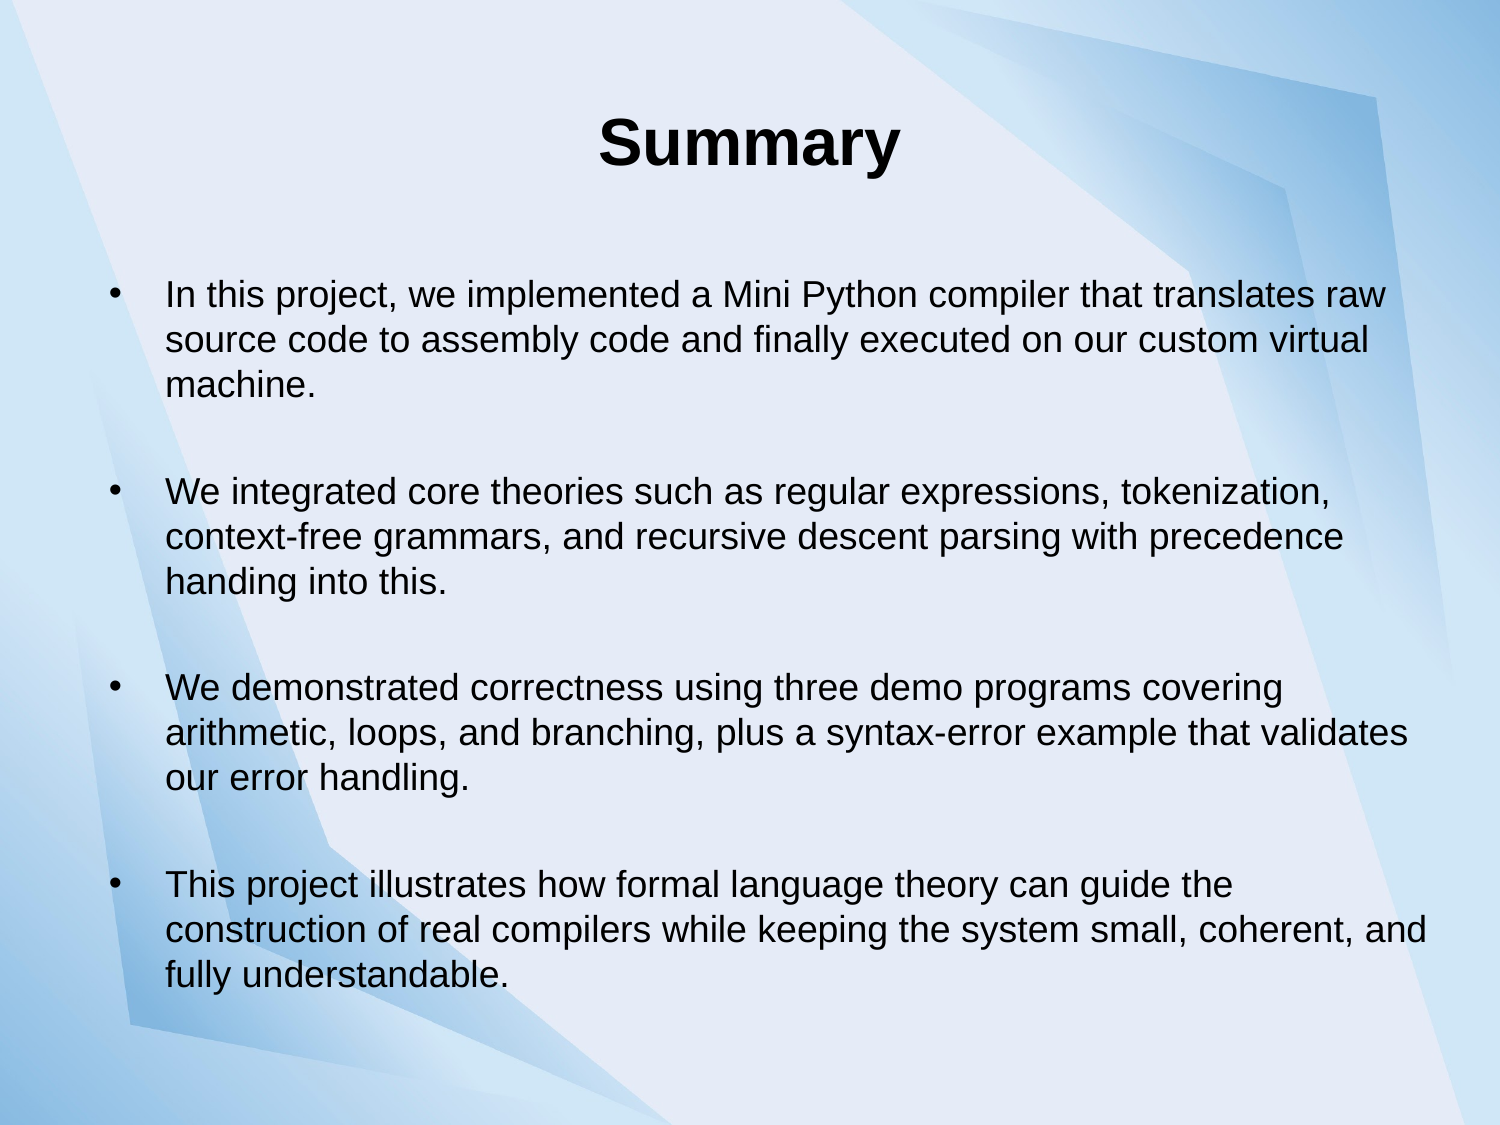

# Summary
In this project, we implemented a Mini Python compiler that translates raw source code to assembly code and finally executed on our custom virtual machine.

We integrated core theories such as regular expressions, tokenization, context-free grammars, and recursive descent parsing with precedence handing into this.

We demonstrated correctness using three demo programs covering arithmetic, loops, and branching, plus a syntax-error example that validates our error handling.

This project illustrates how formal language theory can guide the construction of real compilers while keeping the system small, coherent, and fully understandable.